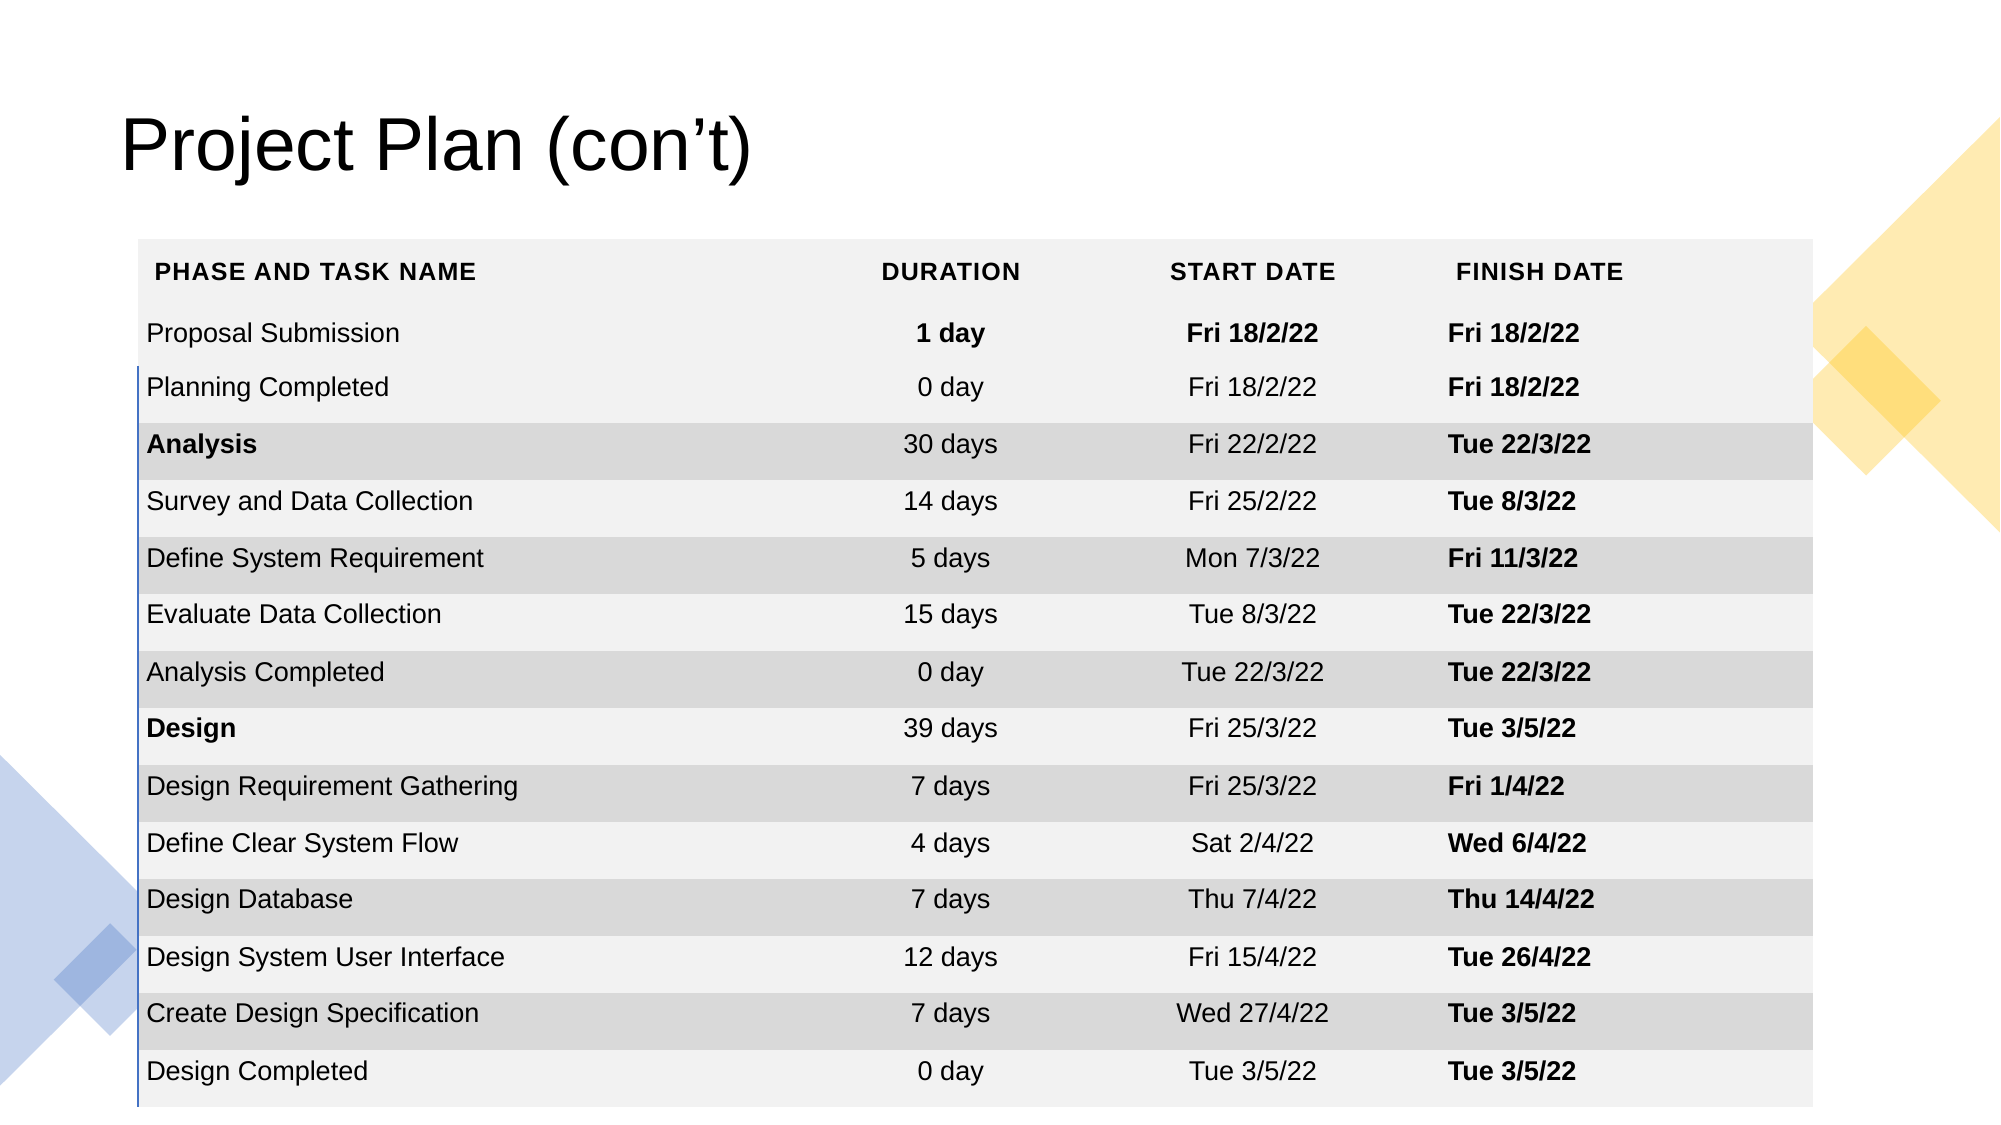

# Project Plan (con’t)

| Phase and Task Name | Duration | Start Date | Finish Date |
| --- | --- | --- | --- |
| Proposal Submission | 1 day | Fri 18/2/22 | Fri 18/2/22 |
| Planning Completed | 0 day | Fri 18/2/22 | Fri 18/2/22 |
| Analysis | 30 days | Fri 22/2/22 | Tue 22/3/22 |
| Survey and Data Collection | 14 days | Fri 25/2/22 | Tue 8/3/22 |
| Define System Requirement | 5 days | Mon 7/3/22 | Fri 11/3/22 |
| Evaluate Data Collection | 15 days | Tue 8/3/22 | Tue 22/3/22 |
| Analysis Completed | 0 day | Tue 22/3/22 | Tue 22/3/22 |
| Design | 39 days | Fri 25/3/22 | Tue 3/5/22 |
| Design Requirement Gathering | 7 days | Fri 25/3/22 | Fri 1/4/22 |
| Define Clear System Flow | 4 days | Sat 2/4/22 | Wed 6/4/22 |
| Design Database | 7 days | Thu 7/4/22 | Thu 14/4/22 |
| Design System User Interface | 12 days | Fri 15/4/22 | Tue 26/4/22 |
| Create Design Specification | 7 days | Wed 27/4/22 | Tue 3/5/22 |
| Design Completed | 0 day | Tue 3/5/22 | Tue 3/5/22 |